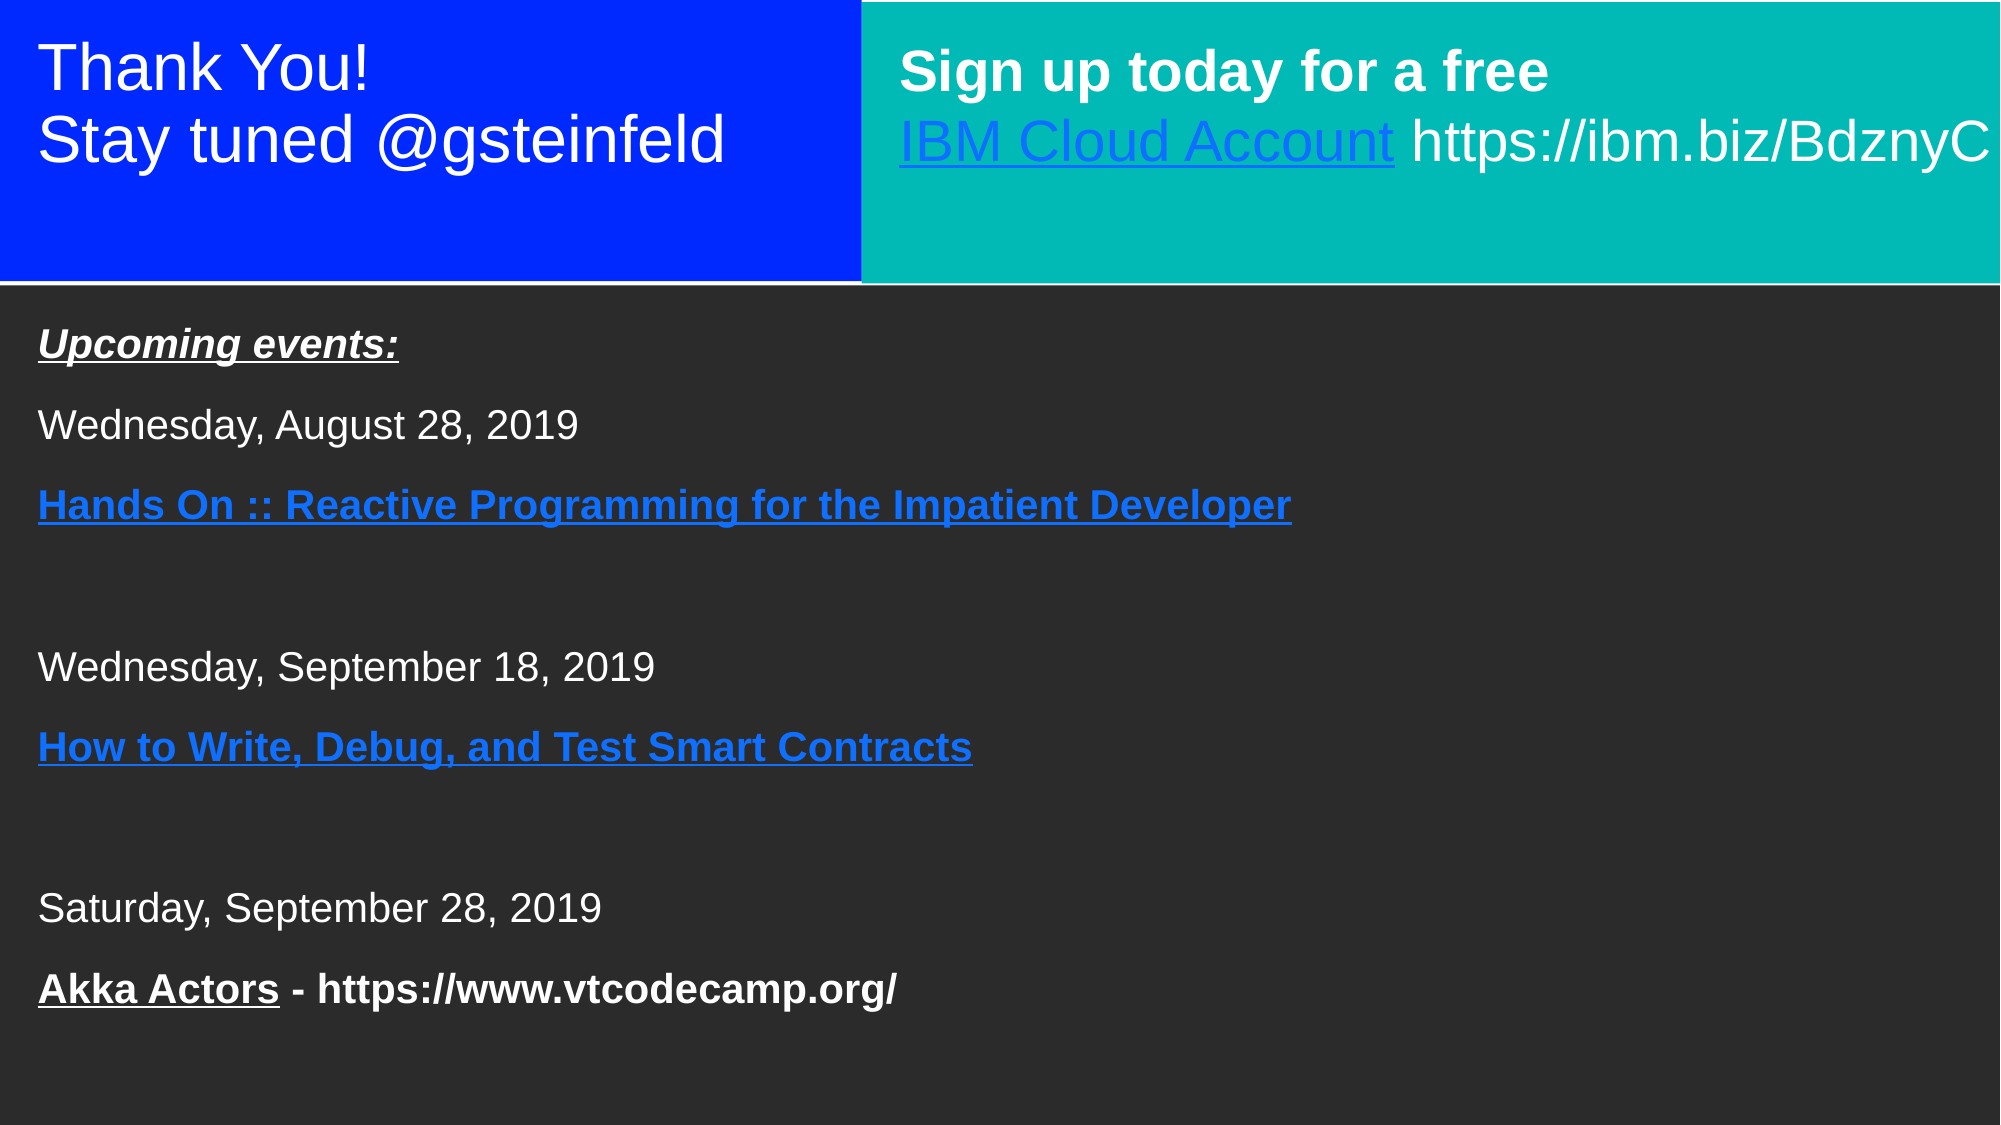

# Thank You! Stay tuned @gsteinfeld
Sign up today for a free IBM Cloud Account https://ibm.biz/BdznyC
Upcoming events:
Wednesday, August 28, 2019
Hands On :: Reactive Programming for the Impatient Developer

Wednesday, September 18, 2019
How to Write, Debug, and Test Smart Contracts

Saturday, September 28, 2019
Akka Actors - https://www.vtcodecamp.org/

46